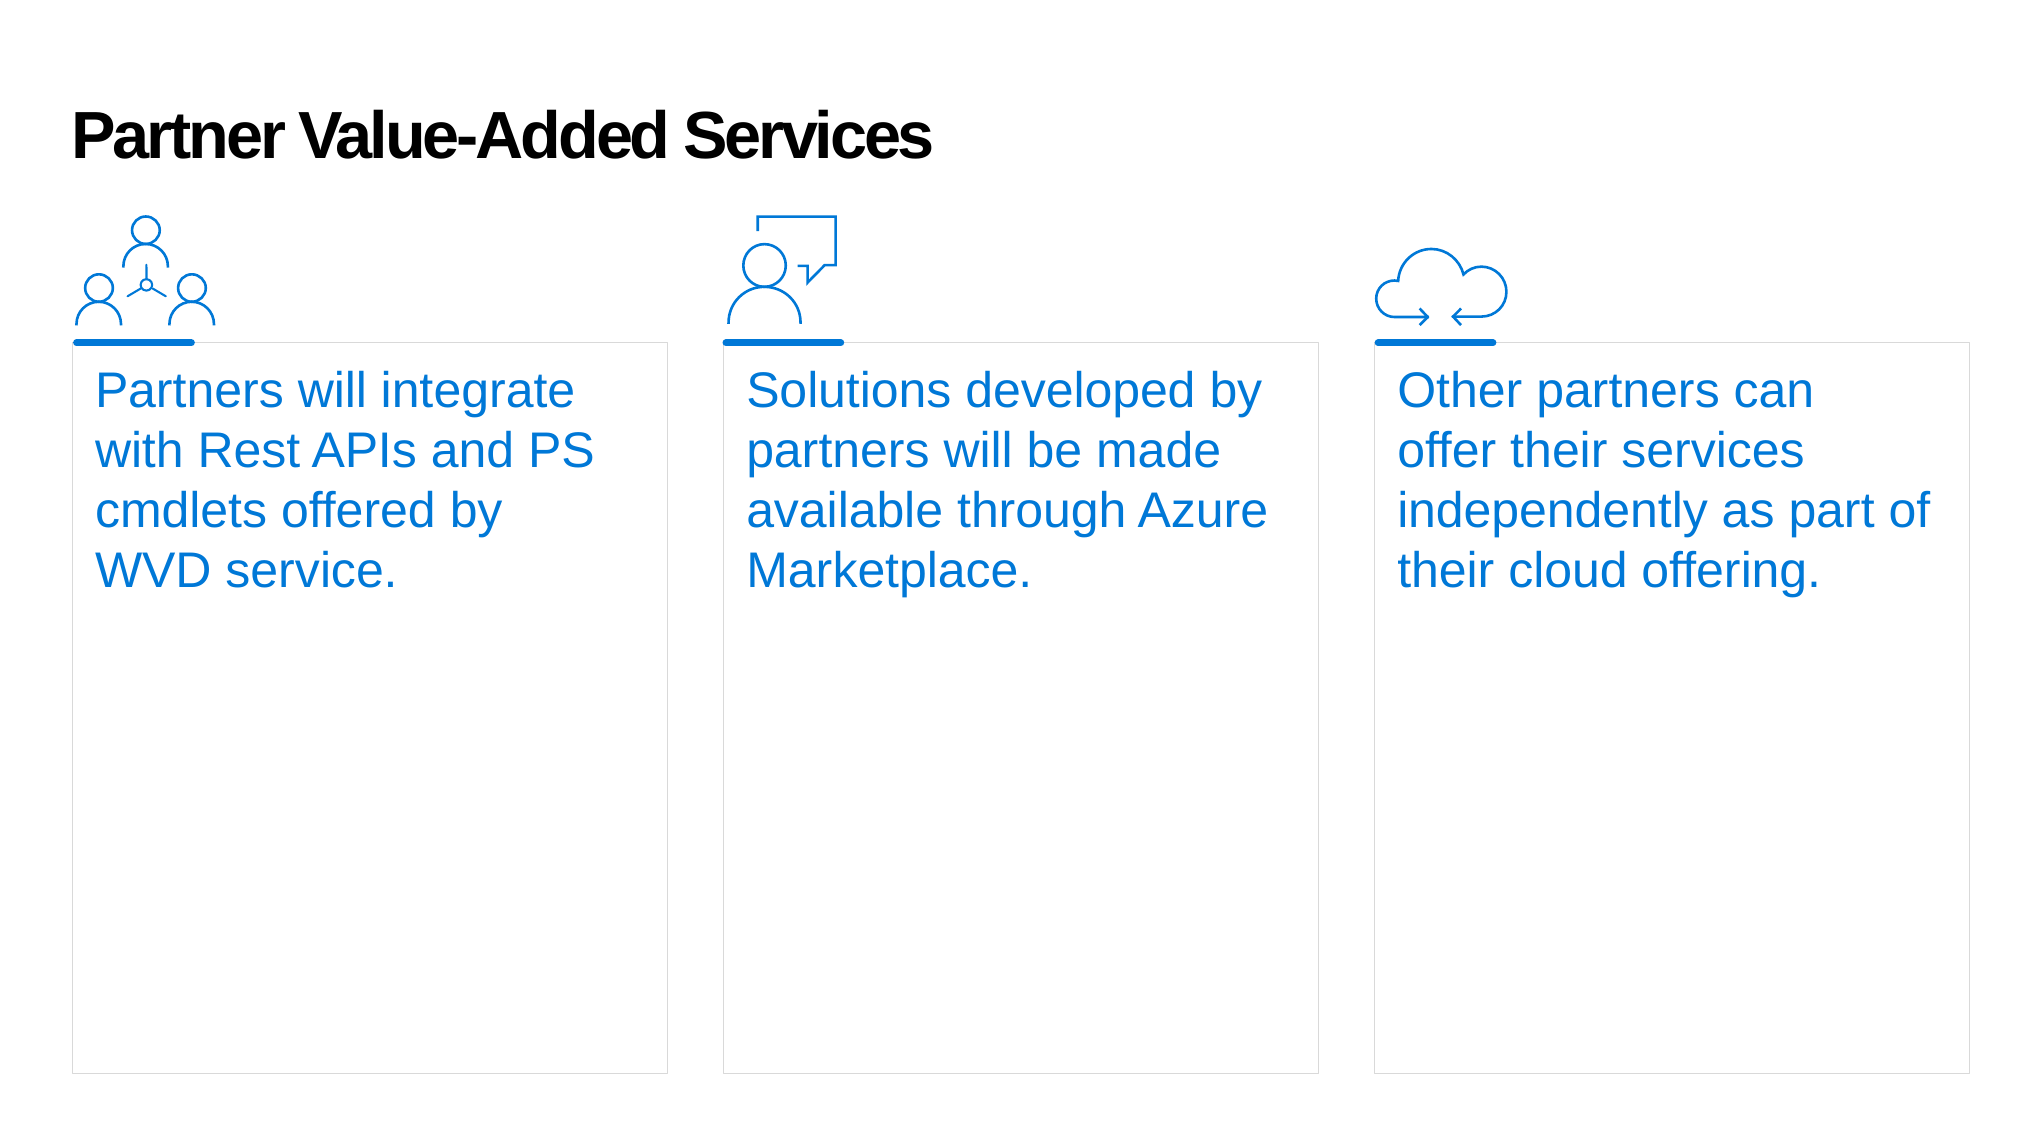

# Partner Value-Added Services

Partners will integrate with Rest APIs and PS cmdlets offered by
WVD service.
Solutions developed by partners will be made available through Azure Marketplace.
Other partners can
offer their services independently as part of their cloud offering.